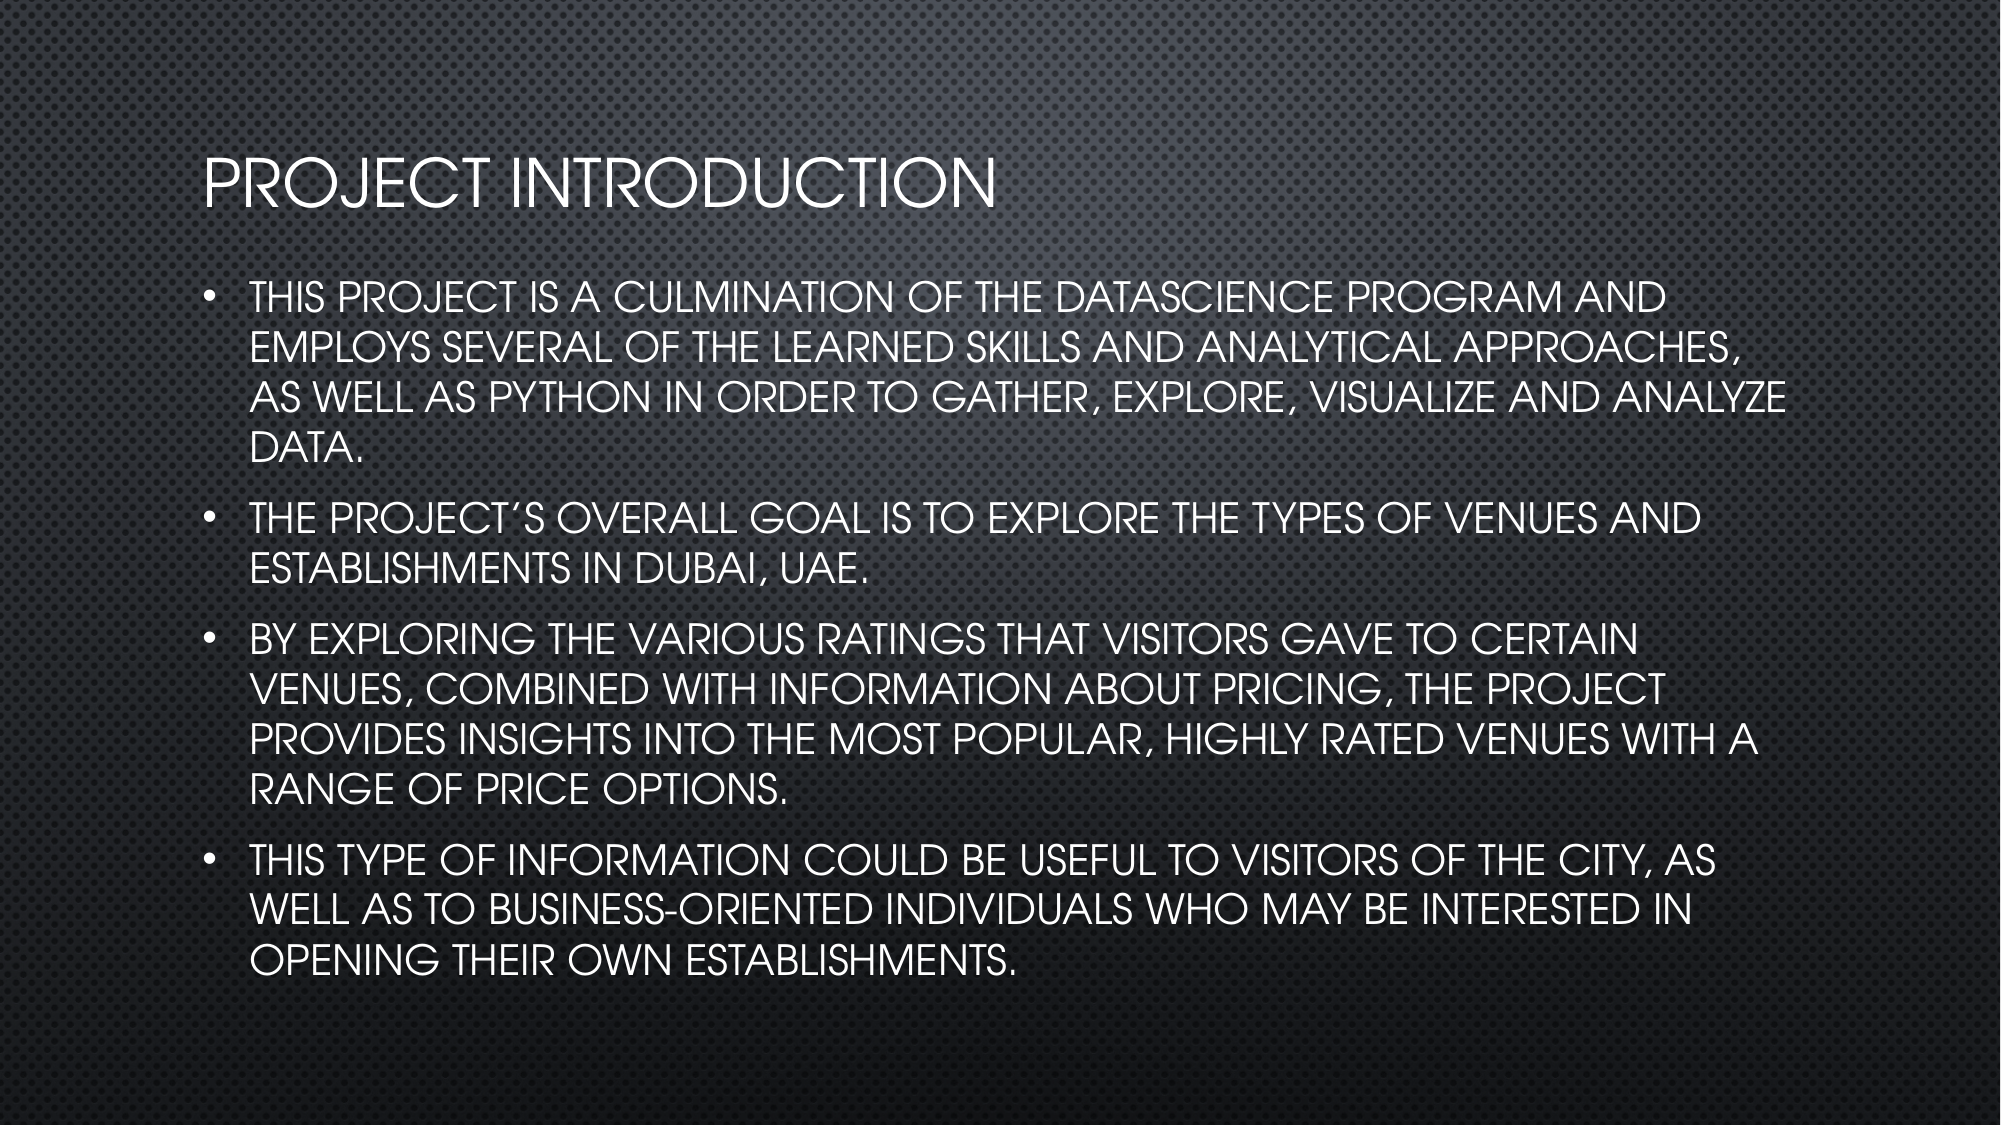

# Project introduction
This project is a culmination of the datascience program and employs several of the learned skills and analytical approaches, as well as python in order to gather, explore, visualize and analyze data.
The project’s overall goal is to explore the types of venues and establishments in dubai, uae.
By exploring the various ratings that visitors gave to certain venues, combined with information about pricing, the project provides insights into the most popular, highly rated venues with a range of price options.
This type of information could be useful to visitors of the city, as well as to business-oriented individuals who may be interested in opening their own establishments.